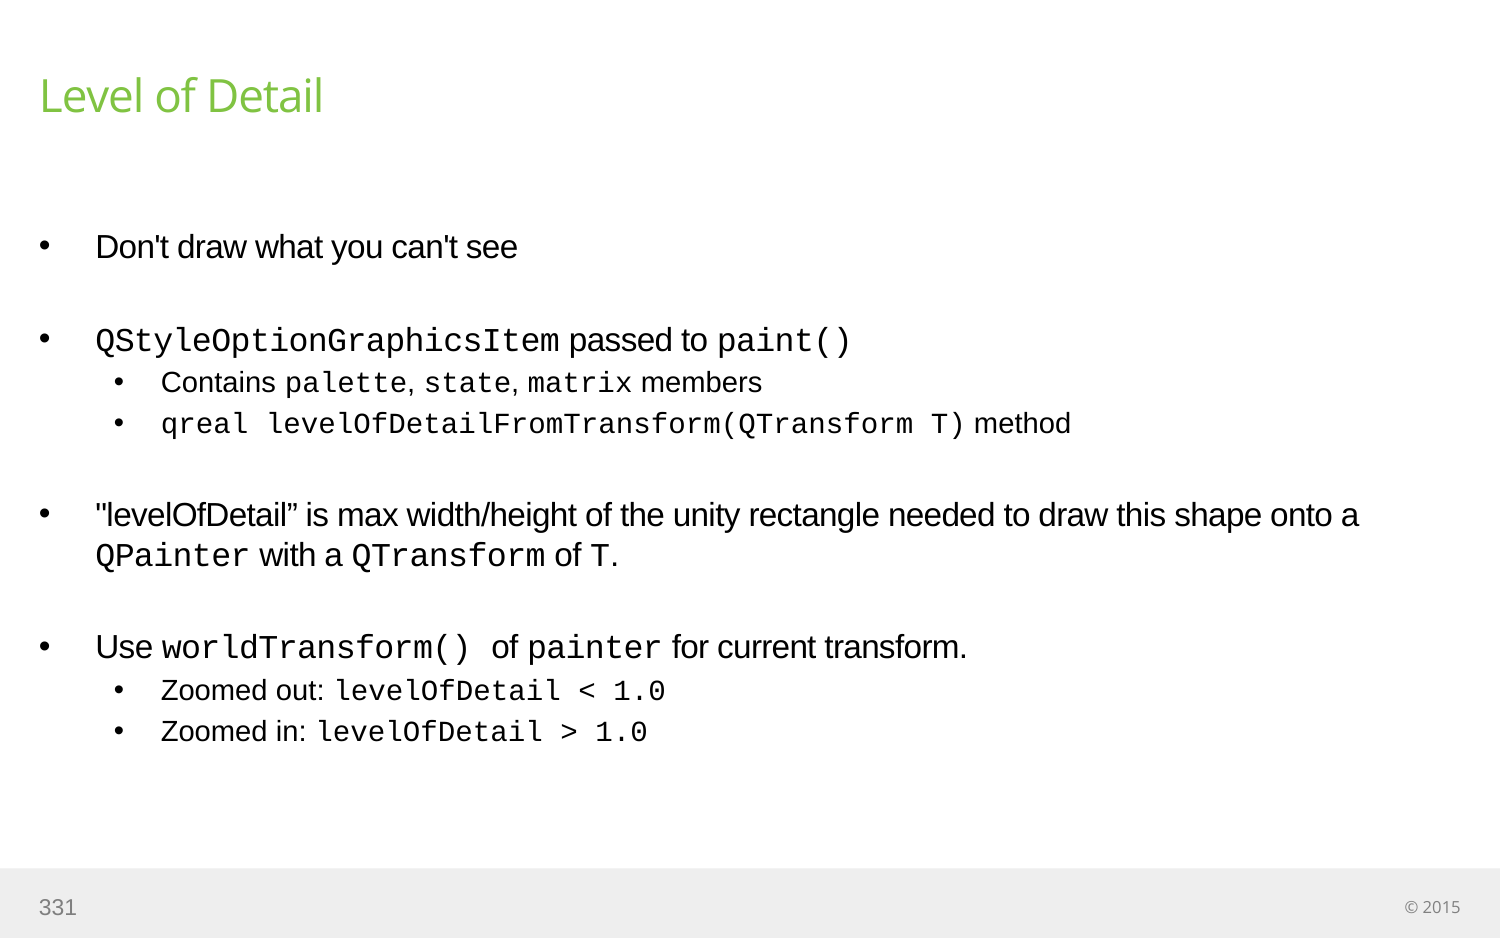

# Level of Detail
Don't draw what you can't see

QStyleOptionGraphicsItem passed to paint()
Contains palette, state, matrix members
qreal levelOfDetailFromTransform(QTransform T) method

"levelOfDetail” is max width/height of the unity rectangle needed to draw this shape onto a QPainter with a QTransform of T.

Use worldTransform() of painter for current transform.
Zoomed out: levelOfDetail < 1.0
Zoomed in: levelOfDetail > 1.0
331
© 2015